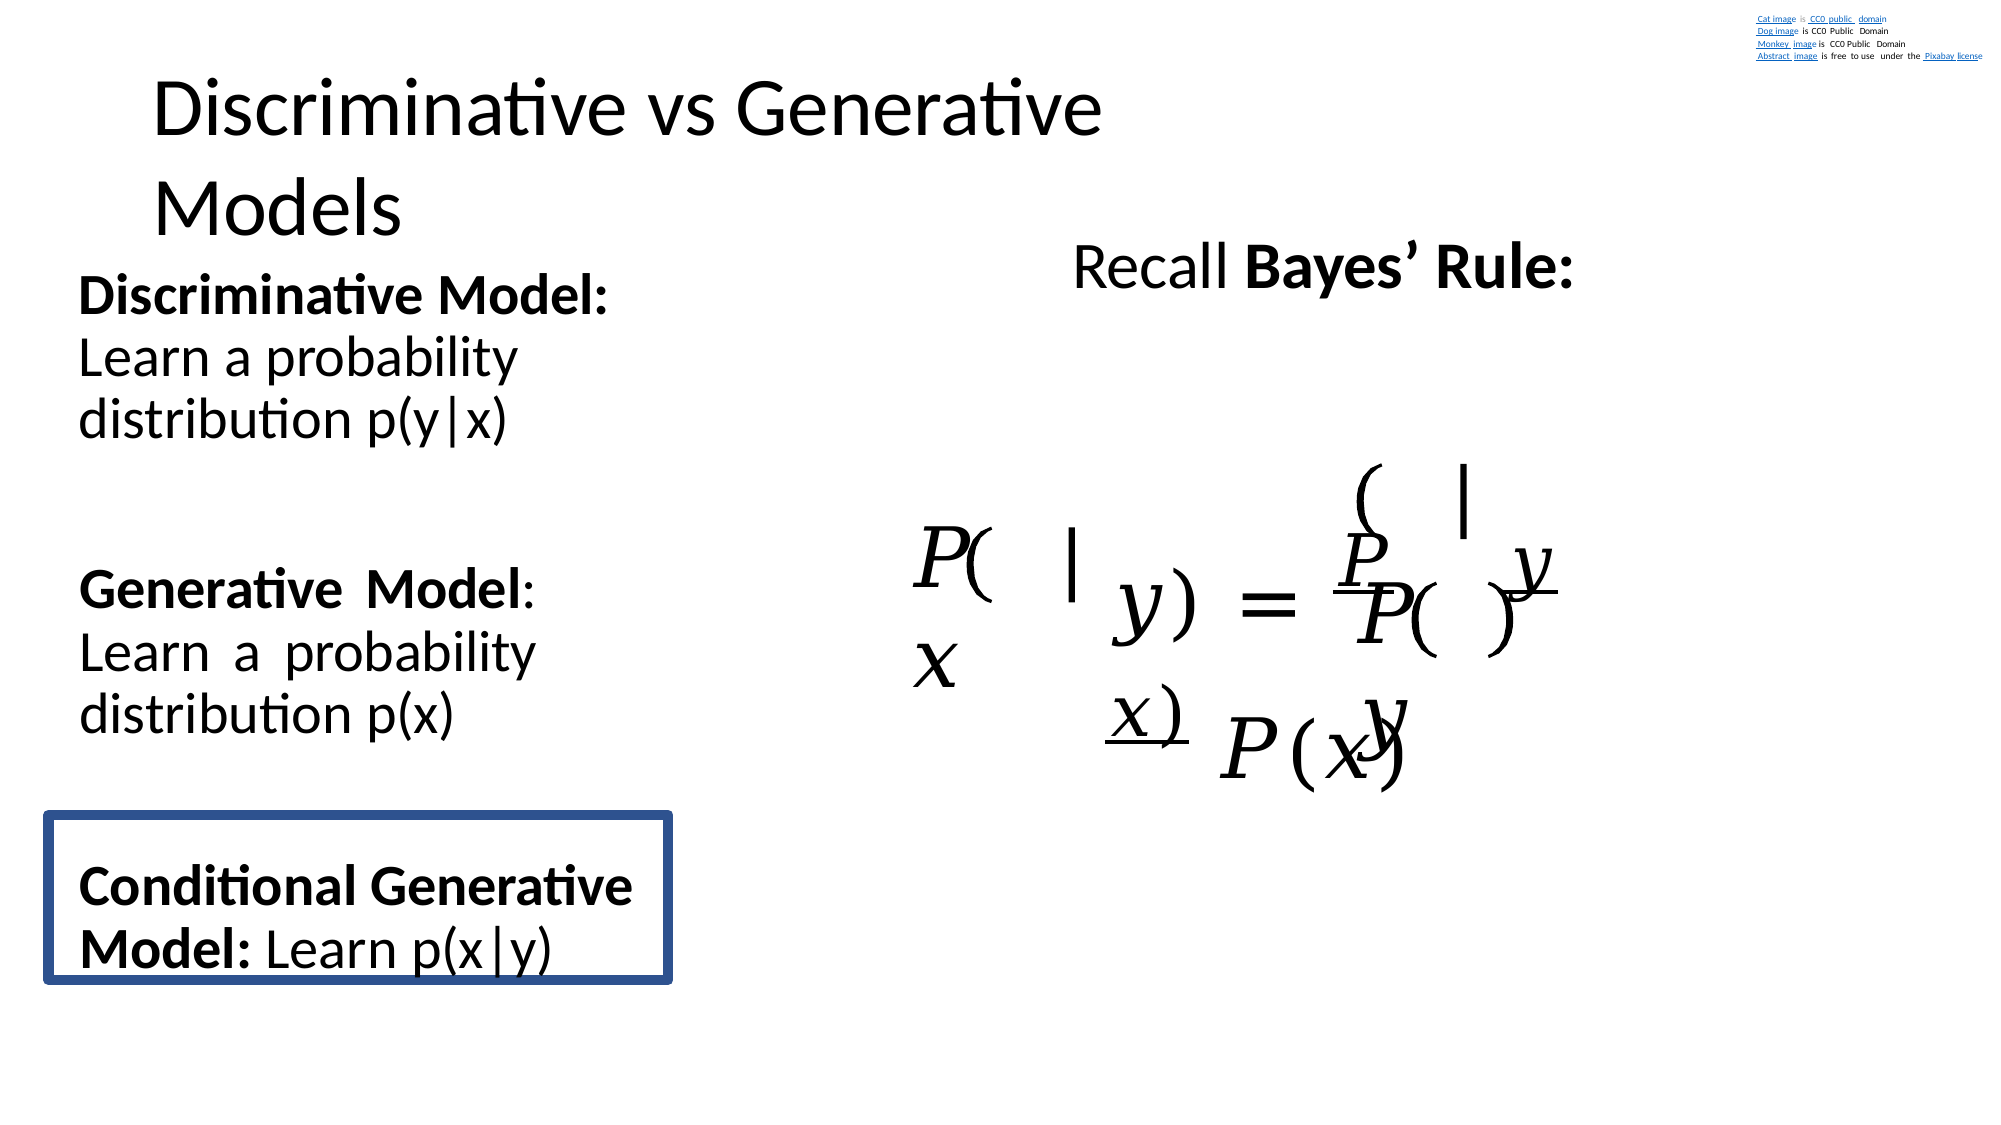

Cat image is  CC0 public domain
 Dog image is CC0 Public Domain
 Monkey image is CC0 Public Domain
 Abstract image is free to use under the  Pixabay license
Discriminative vs Generative Models
Recall Bayes’ Rule:
Discriminative Model: Learn a probability distribution p(y|x)

𝑃	𝑥
𝑦) = 𝑃	𝑦	𝑥) 𝑃(𝑥)

Generative Model: Learn a probability distribution p(x)
𝑃	𝑦

Conditional Generative Model: Learn p(x|y)